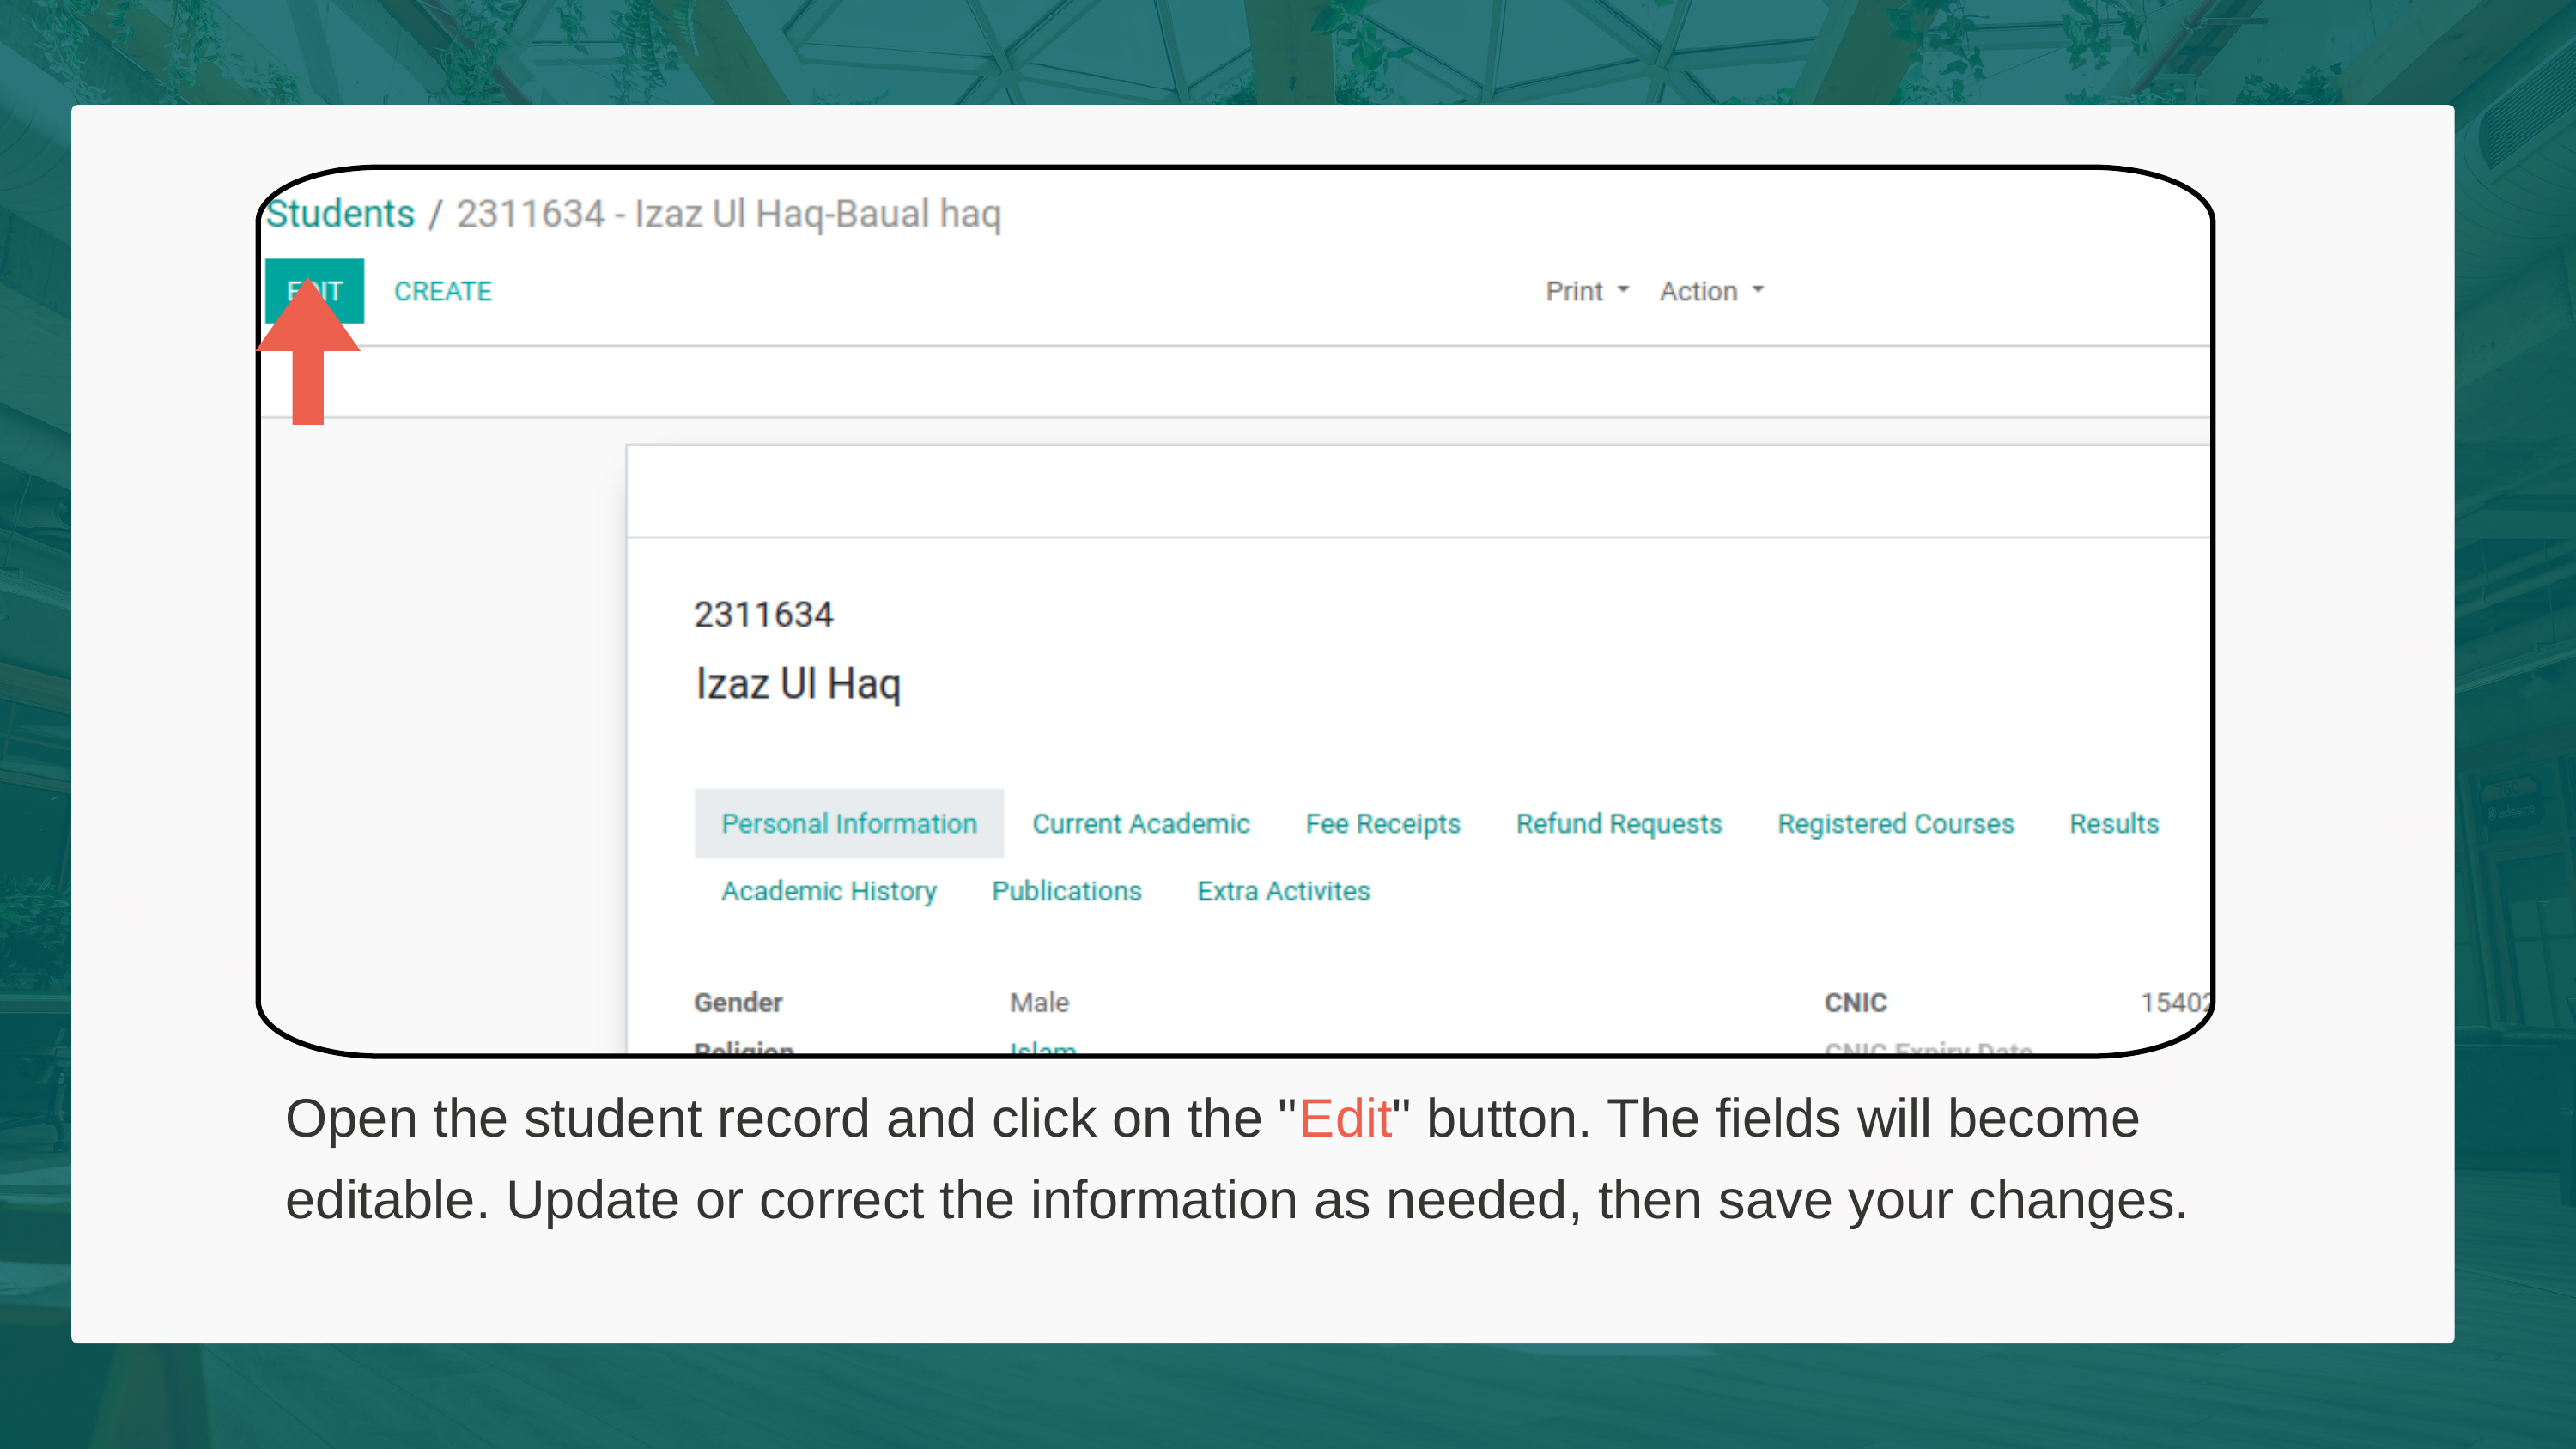

Open the student record and click on the "Edit" button. The fields will become editable. Update or correct the information as needed, then save your changes.